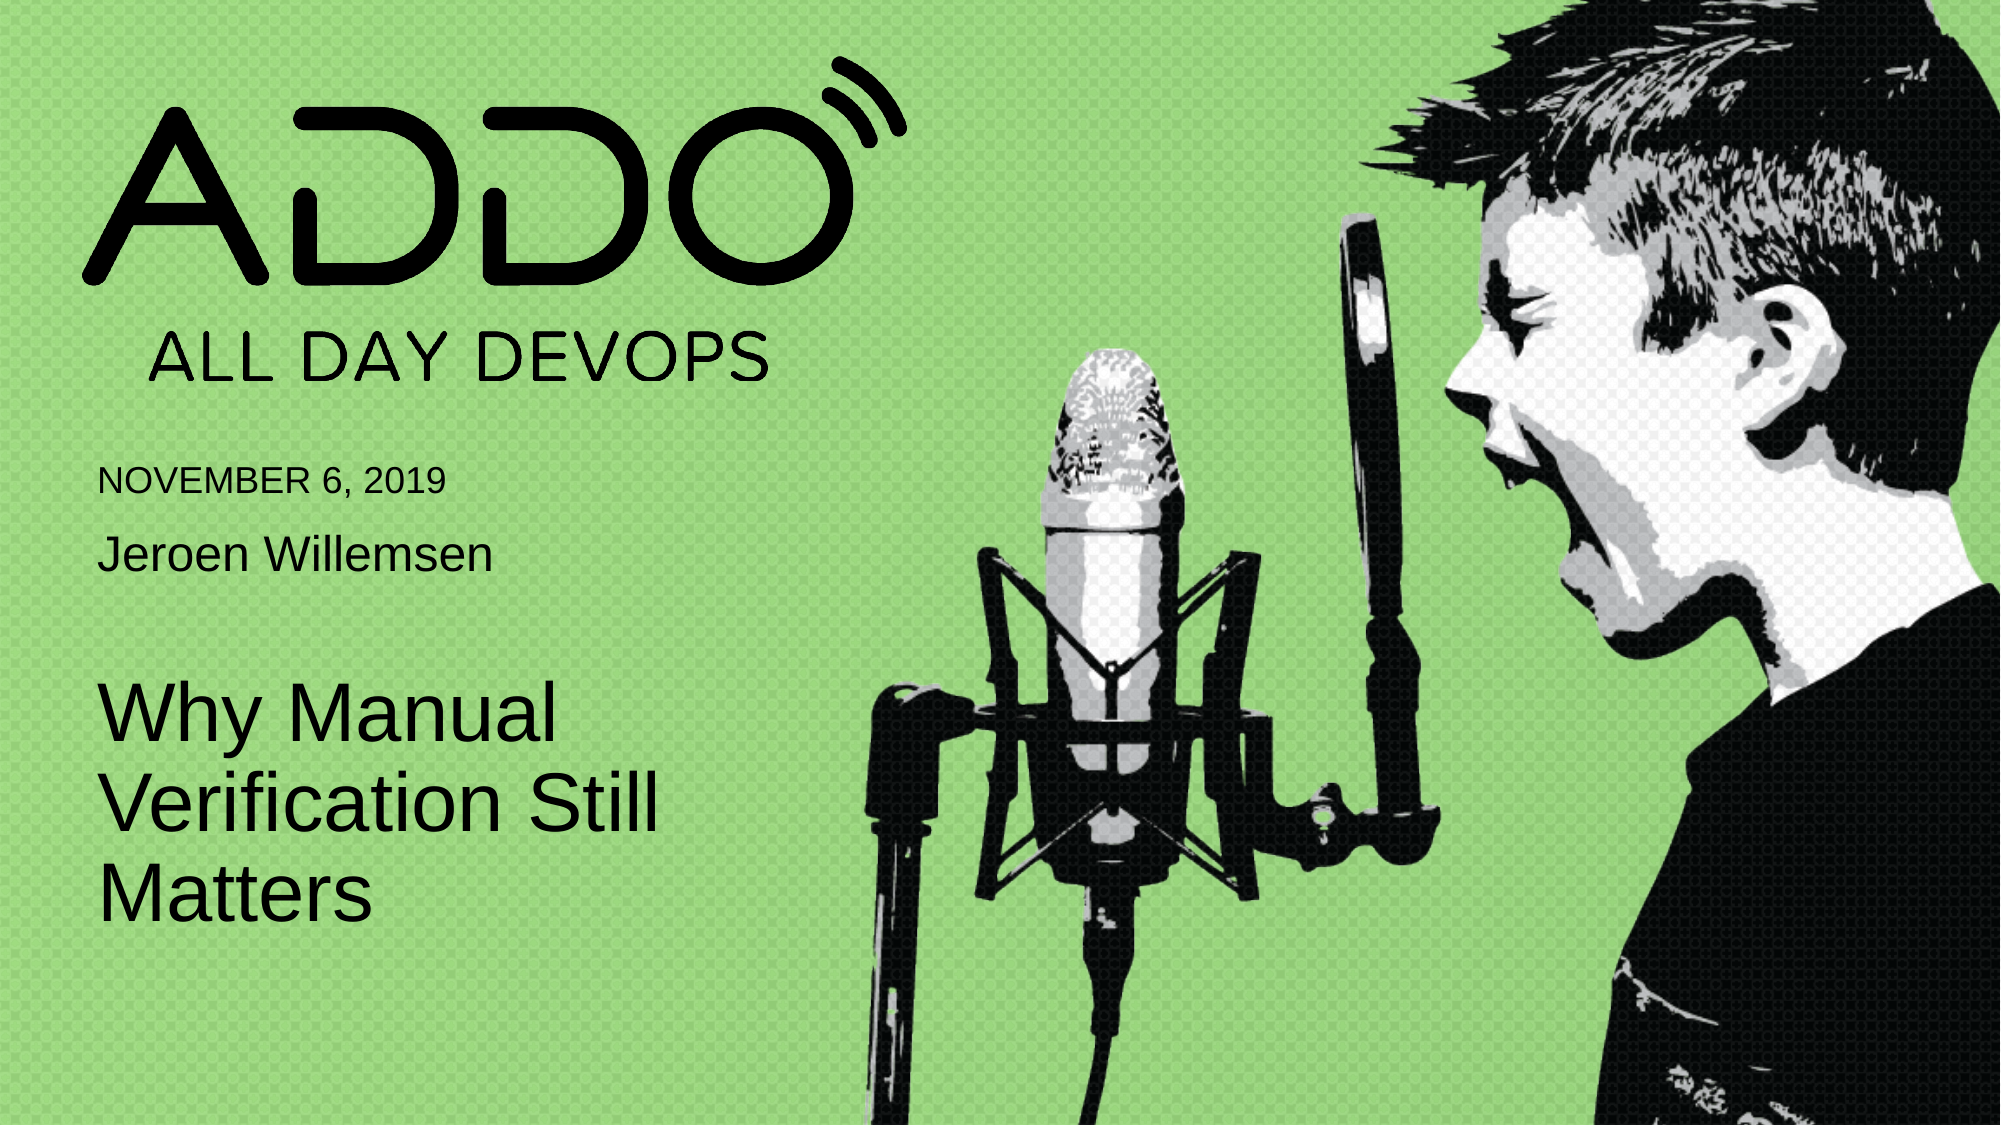

Jeroen Willemsen
Why Manual Verification Still Matters